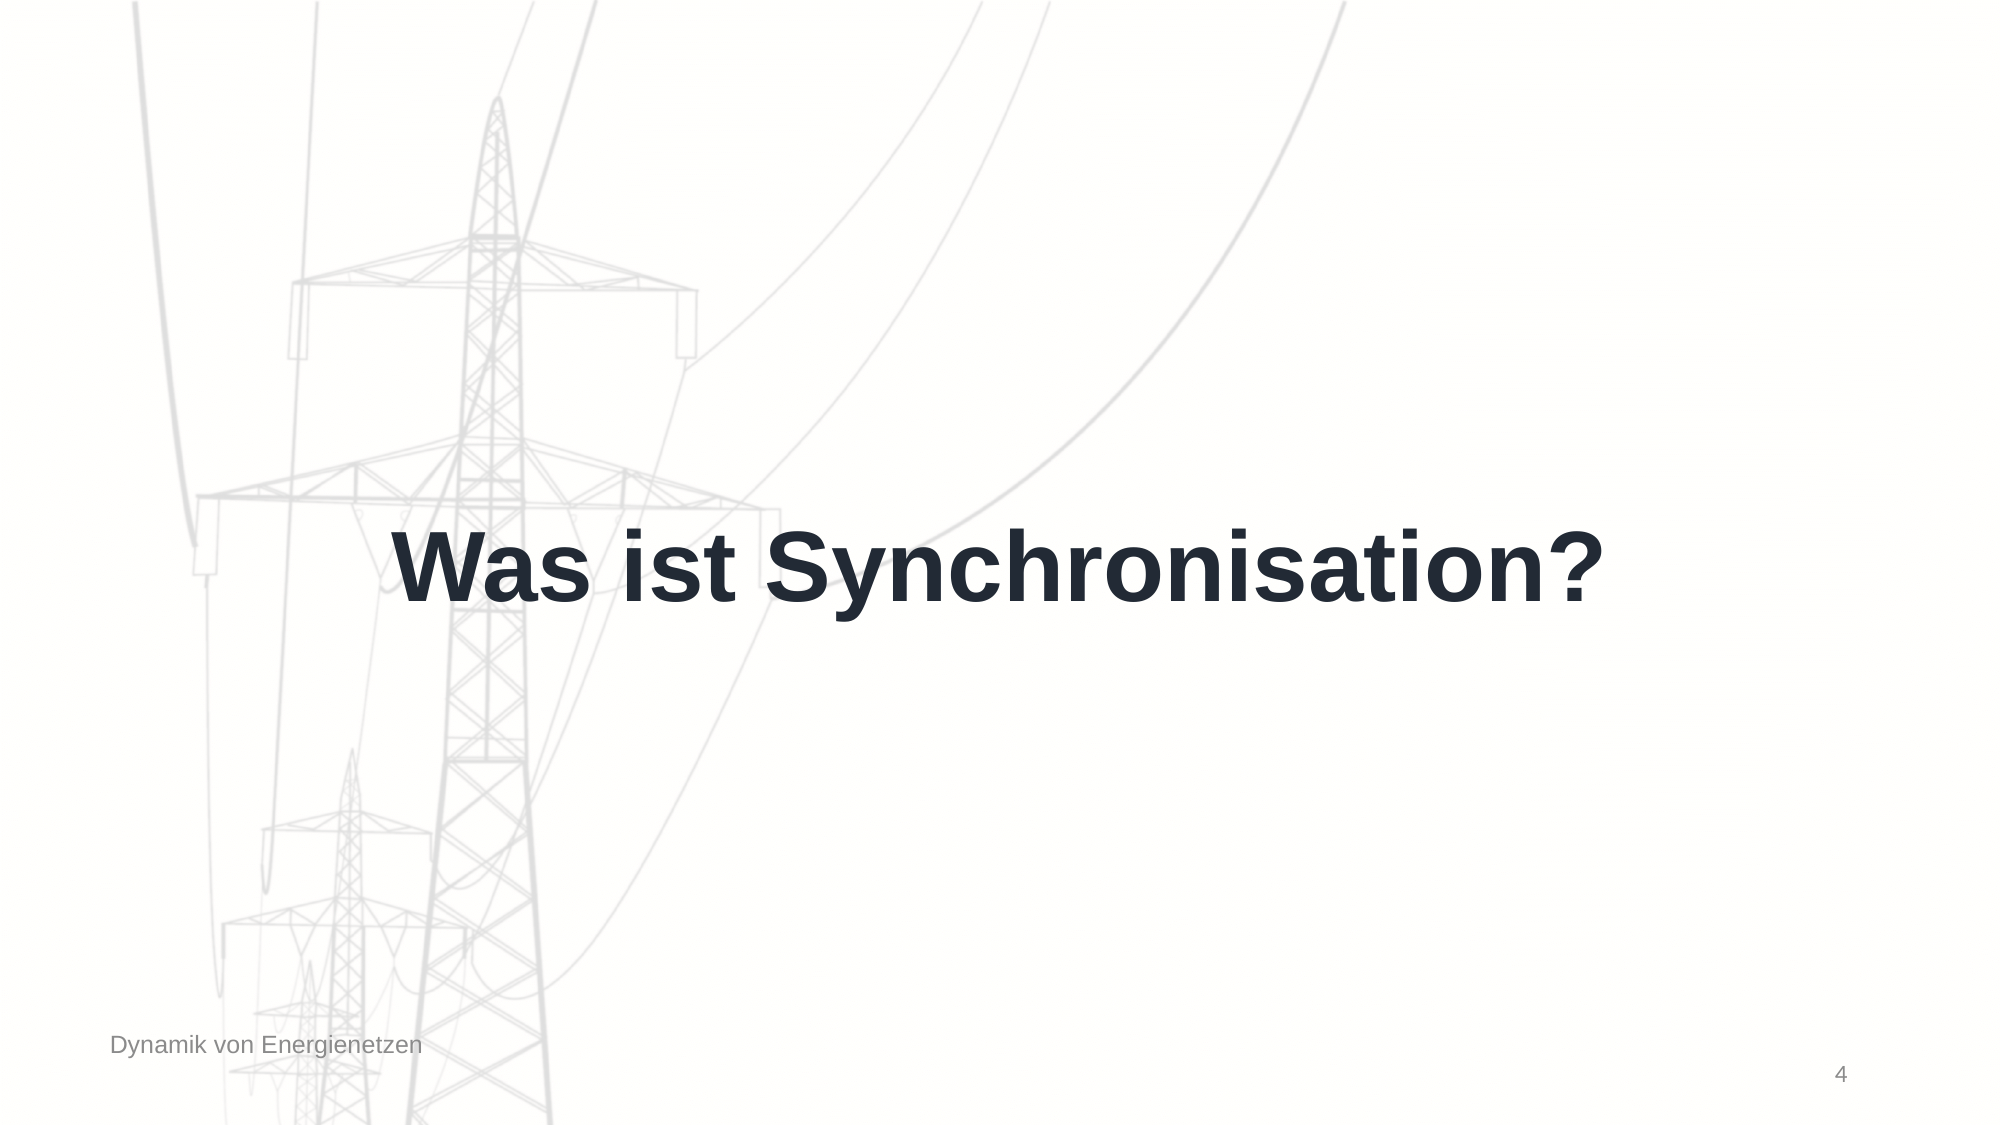

Was ist Synchronisation?
Dynamik von Energienetzen
4